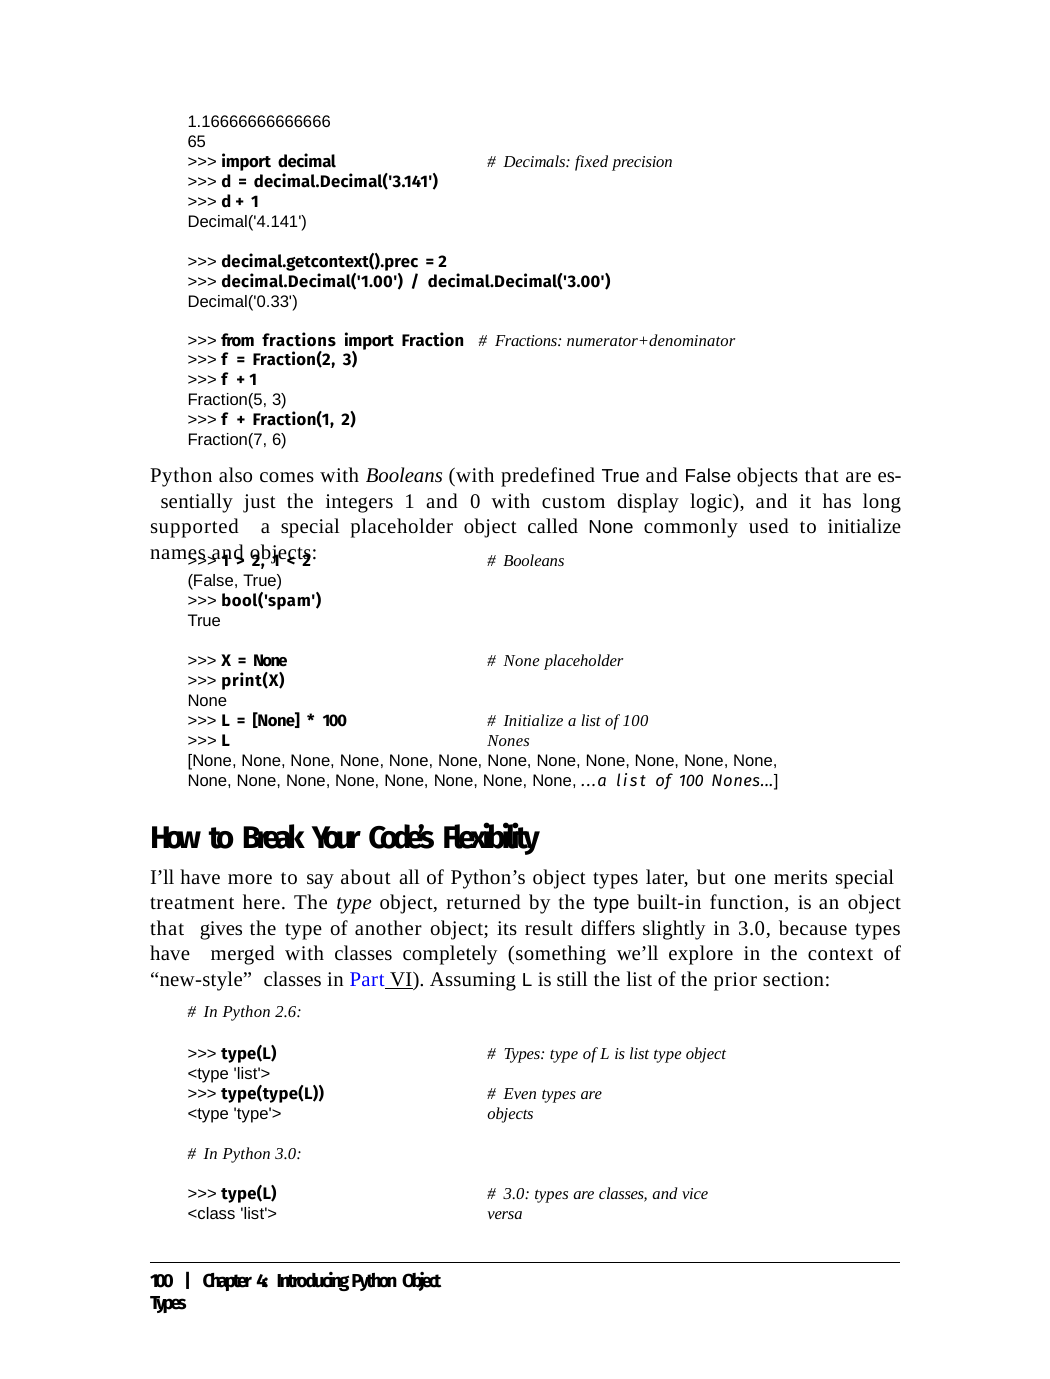

1.1666666666666665
>>> import decimal
>>> d = decimal.Decimal('3.141')
>>> d + 1
Decimal('4.141')
# Decimals: fixed precision
>>> decimal.getcontext().prec = 2
>>> decimal.Decimal('1.00') / decimal.Decimal('3.00')
Decimal('0.33')

>>> from fractions import Fraction   # Fractions: numerator+denominator
>>> f = Fraction(2, 3)
>>> f + 1
Fraction(5, 3)
>>> f + Fraction(1, 2)
Fraction(7, 6)
Python also comes with Booleans (with predefined True and False objects that are es-  sentially just the integers 1 and 0 with custom display logic), and it has long supported  a special placeholder object called None commonly used to initialize names and objects:
>>> 1 > 2, 1 < 2
(False, True)
>>> bool('spam')
True
# Booleans
>>> X = None
>>> print(X)
None
>>> L = [None] * 100
# None placeholder
# Initialize a list of 100 Nones
>>> L
[None, None, None, None, None, None, None, None, None, None, None, None,  None, None, None, None, None, None, None, None, ...a list of 100 Nones...]

How to Break Your Code’s Flexibility
I’ll have more to say about all of Python’s object types later, but one merits special  treatment here. The type object, returned by the type built-in function, is an object that  gives the type of another object; its result differs slightly in 3.0, because types have  merged with classes completely (something we’ll explore in the context of “new-style”  classes in Part VI). Assuming L is still the list of the prior section:
# In Python 2.6:
>>> type(L)
<type 'list'>
>>> type(type(L))
<type 'type'>
# Types: type of L is list type object
# Even types are objects
# In Python 3.0:
>>> type(L)
<class 'list'>
# 3.0: types are classes, and vice versa

100  | Chapter 4: Introducing Python Object Types